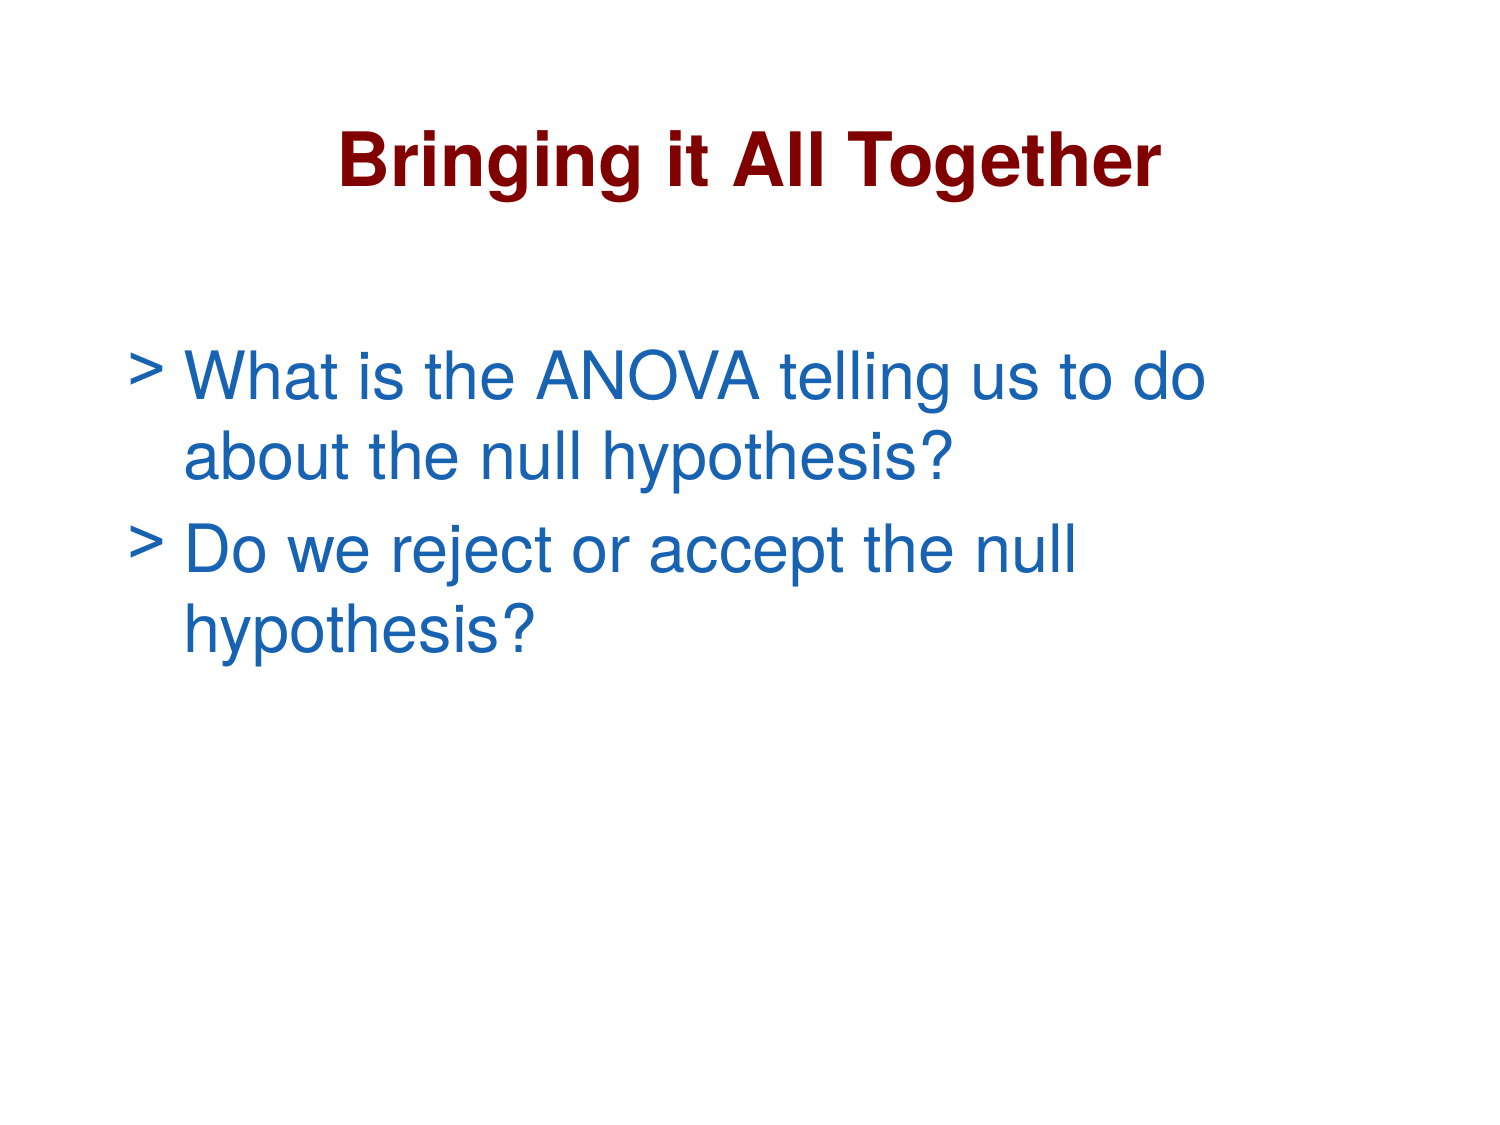

# Bringing it All Together
What is the ANOVA telling us to do about the null hypothesis?
Do we reject or accept the null hypothesis?